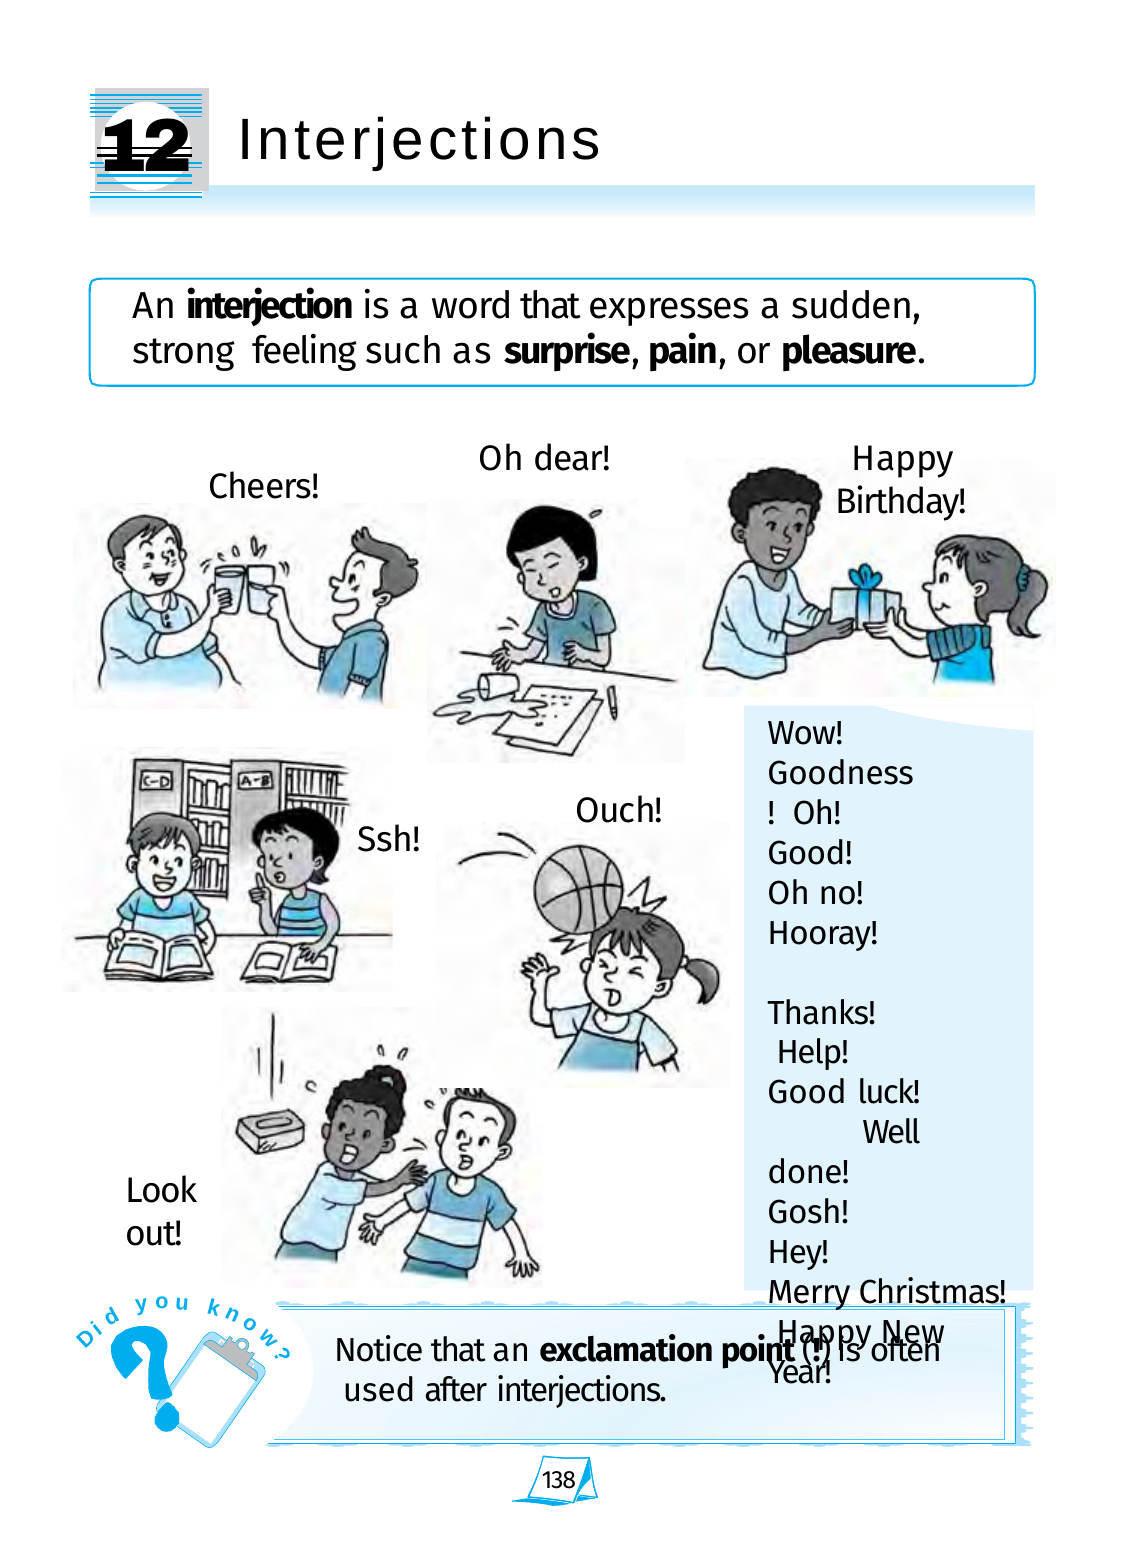

# 12

Interjections

An interjection is a word that expresses a sudden, strong  feeling such as surprise, pain, or pleasure.
Oh dear!
Happy  Birthday!

Cheers!

Wow!  Goodness!  Oh!
Good!  Oh no!  Hooray!  Thanks!  Help!
Good luck!  Well done!  Gosh!
Hey!
Merry Christmas!  Happy New Year!

Ouch!
Ssh!

Look out!

o
y
u
k

d
n
i
o
D
Notice that an exclamation point (!) is often  used after interjections.
w
?
138